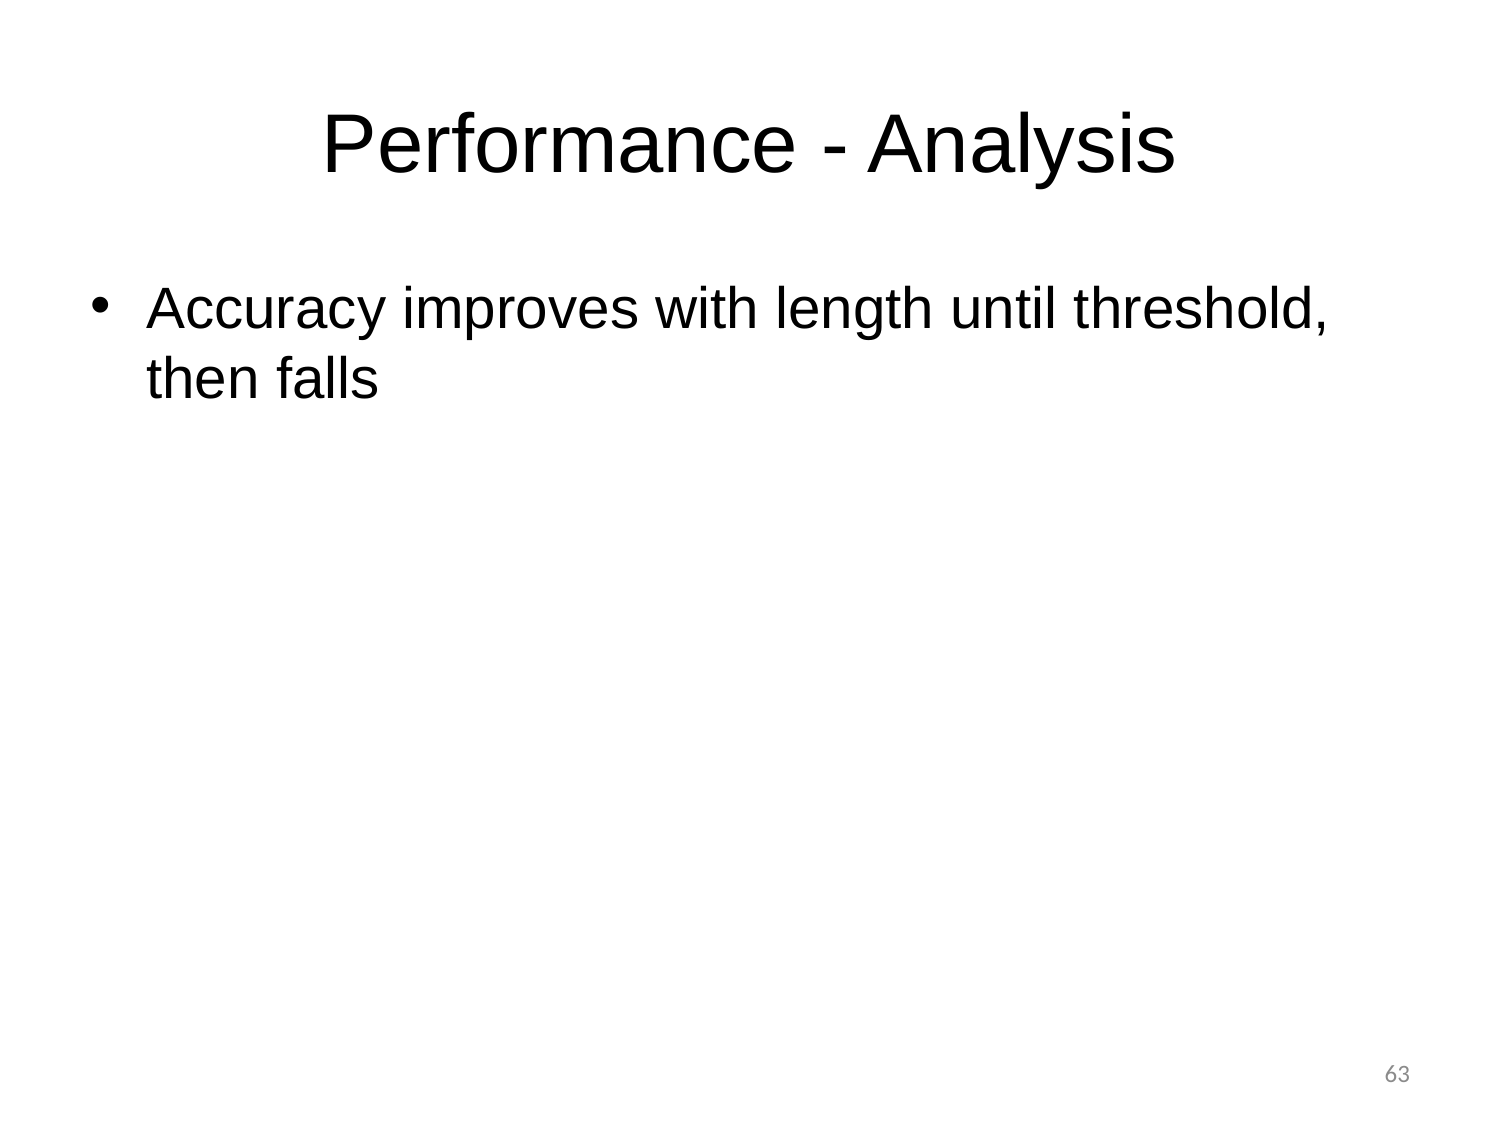

# Performance - Analysis
Accuracy improves with length until threshold, then falls

63